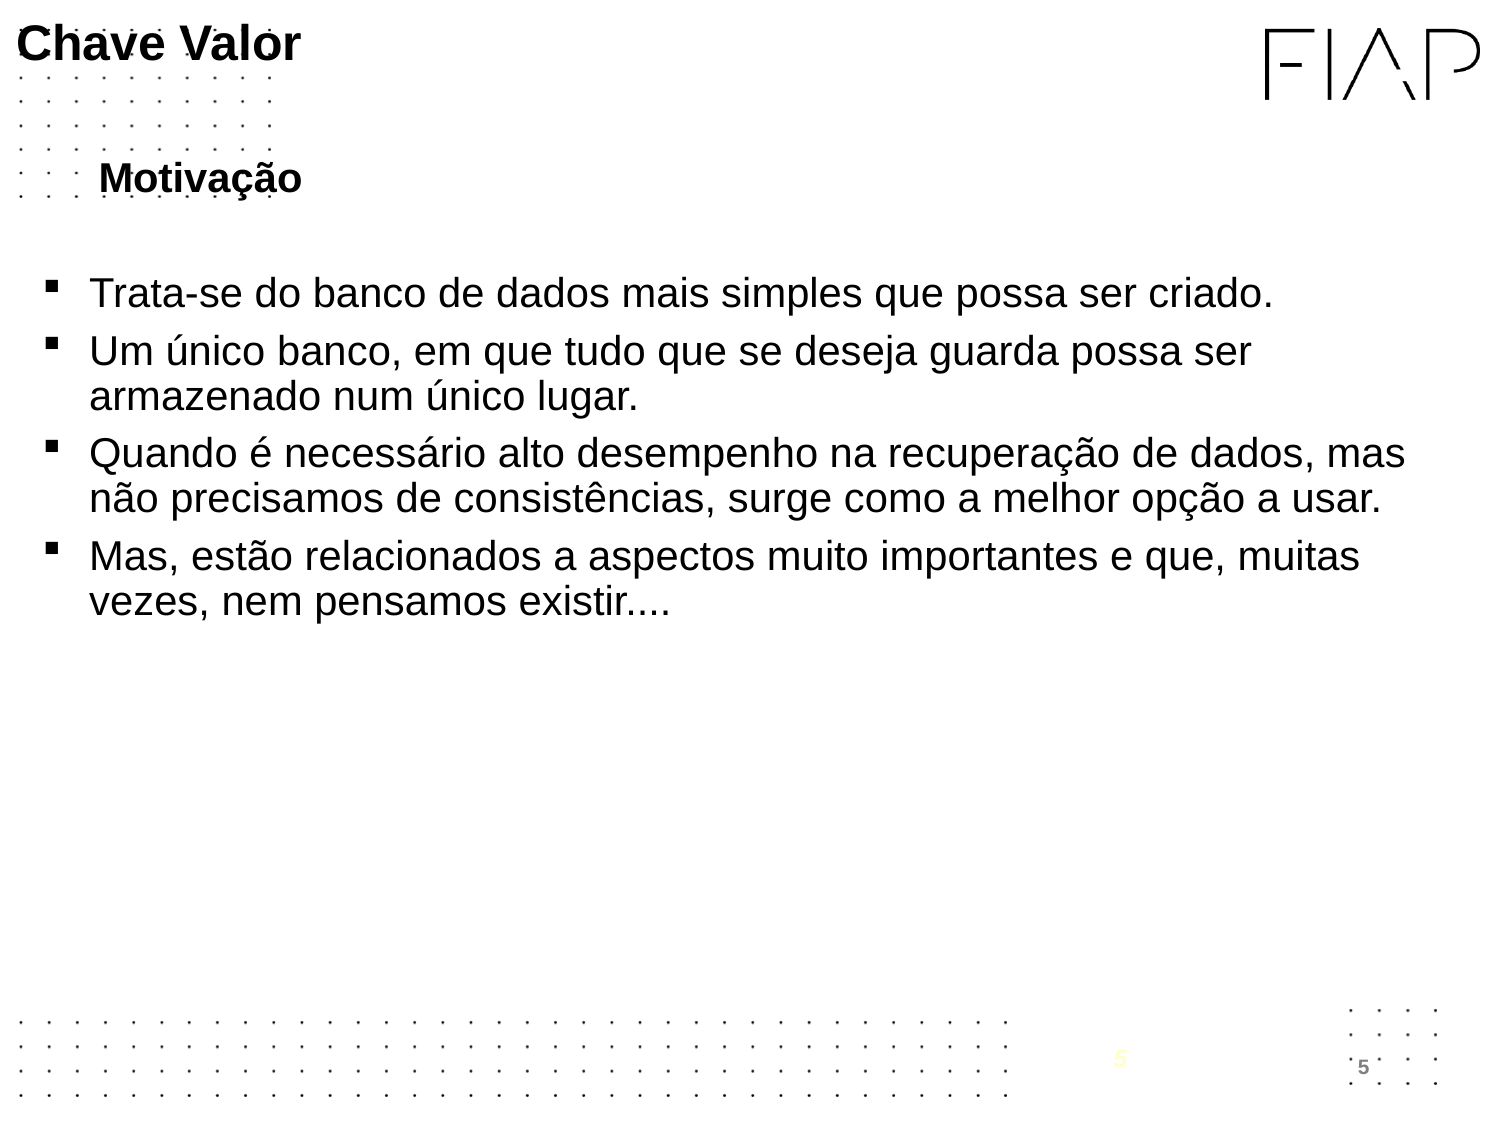

Chave Valor
Motivação

Trata-se do banco de dados mais simples que possa ser criado.
Um único banco, em que tudo que se deseja guarda possa ser armazenado num único lugar.
Quando é necessário alto desempenho na recuperação de dados, mas não precisamos de consistências, surge como a melhor opção a usar.
Mas, estão relacionados a aspectos muito importantes e que, muitas vezes, nem pensamos existir....